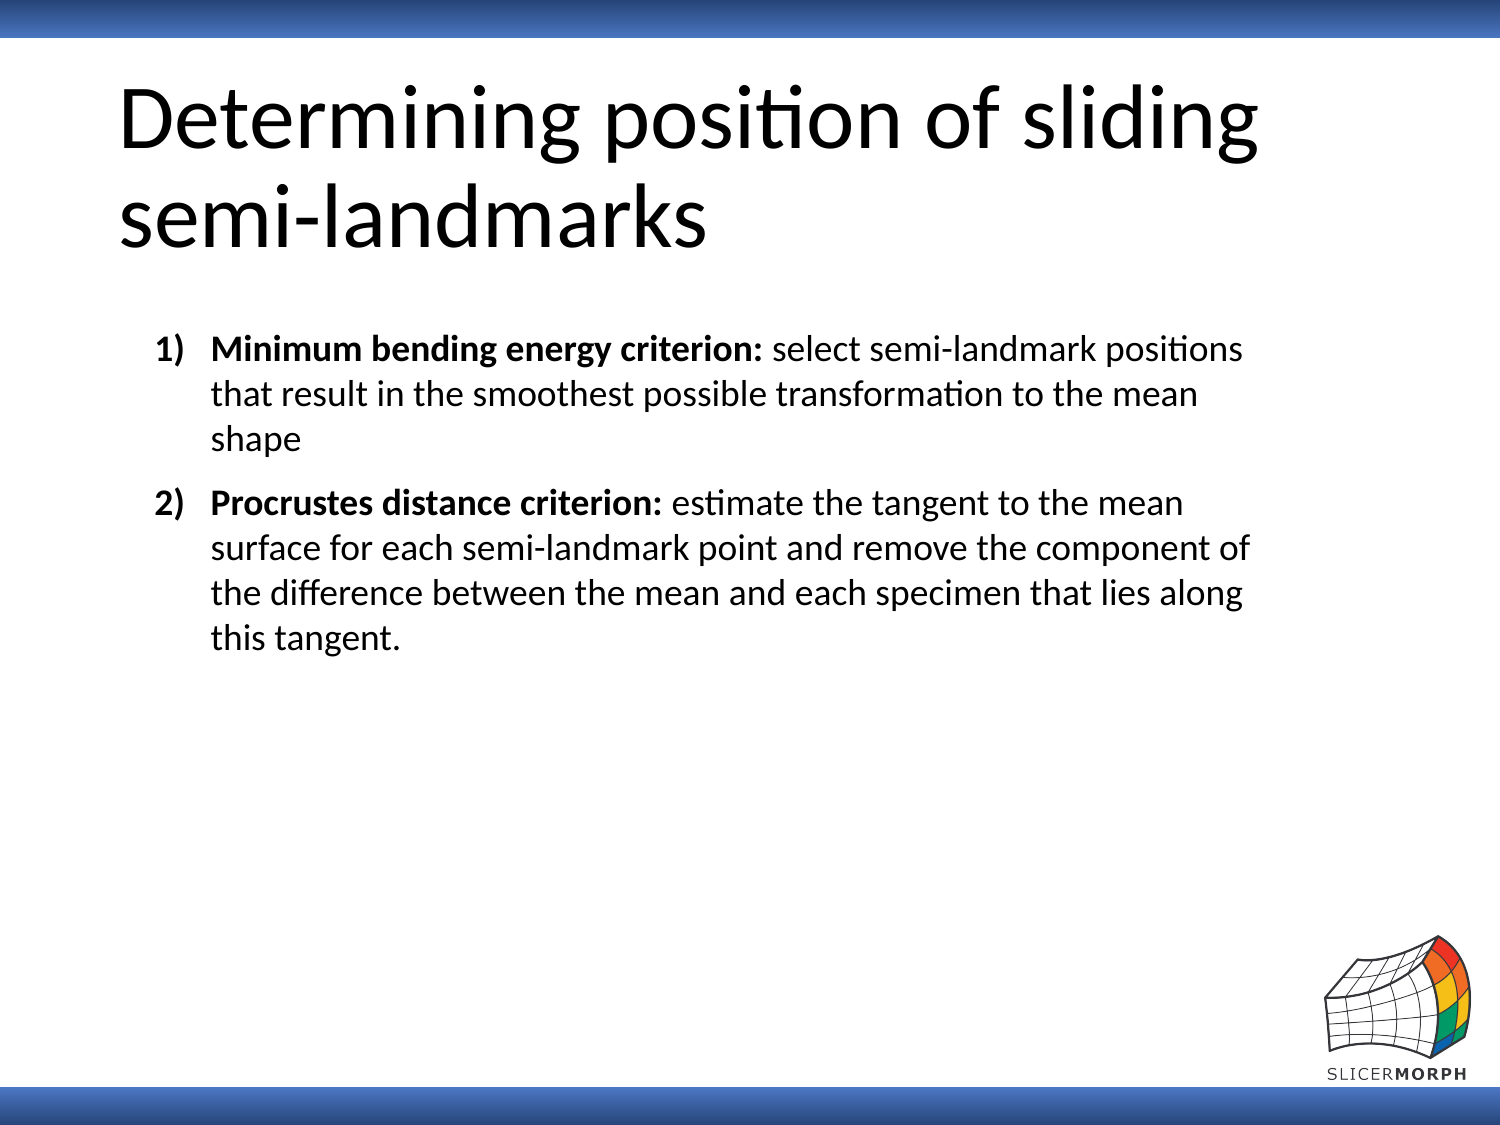

# Determining position of sliding semi-landmarks
Minimum bending energy criterion: select semi-landmark positions that result in the smoothest possible transformation to the mean shape
Procrustes distance criterion: estimate the tangent to the mean surface for each semi-landmark point and remove the component of the difference between the mean and each specimen that lies along this tangent.